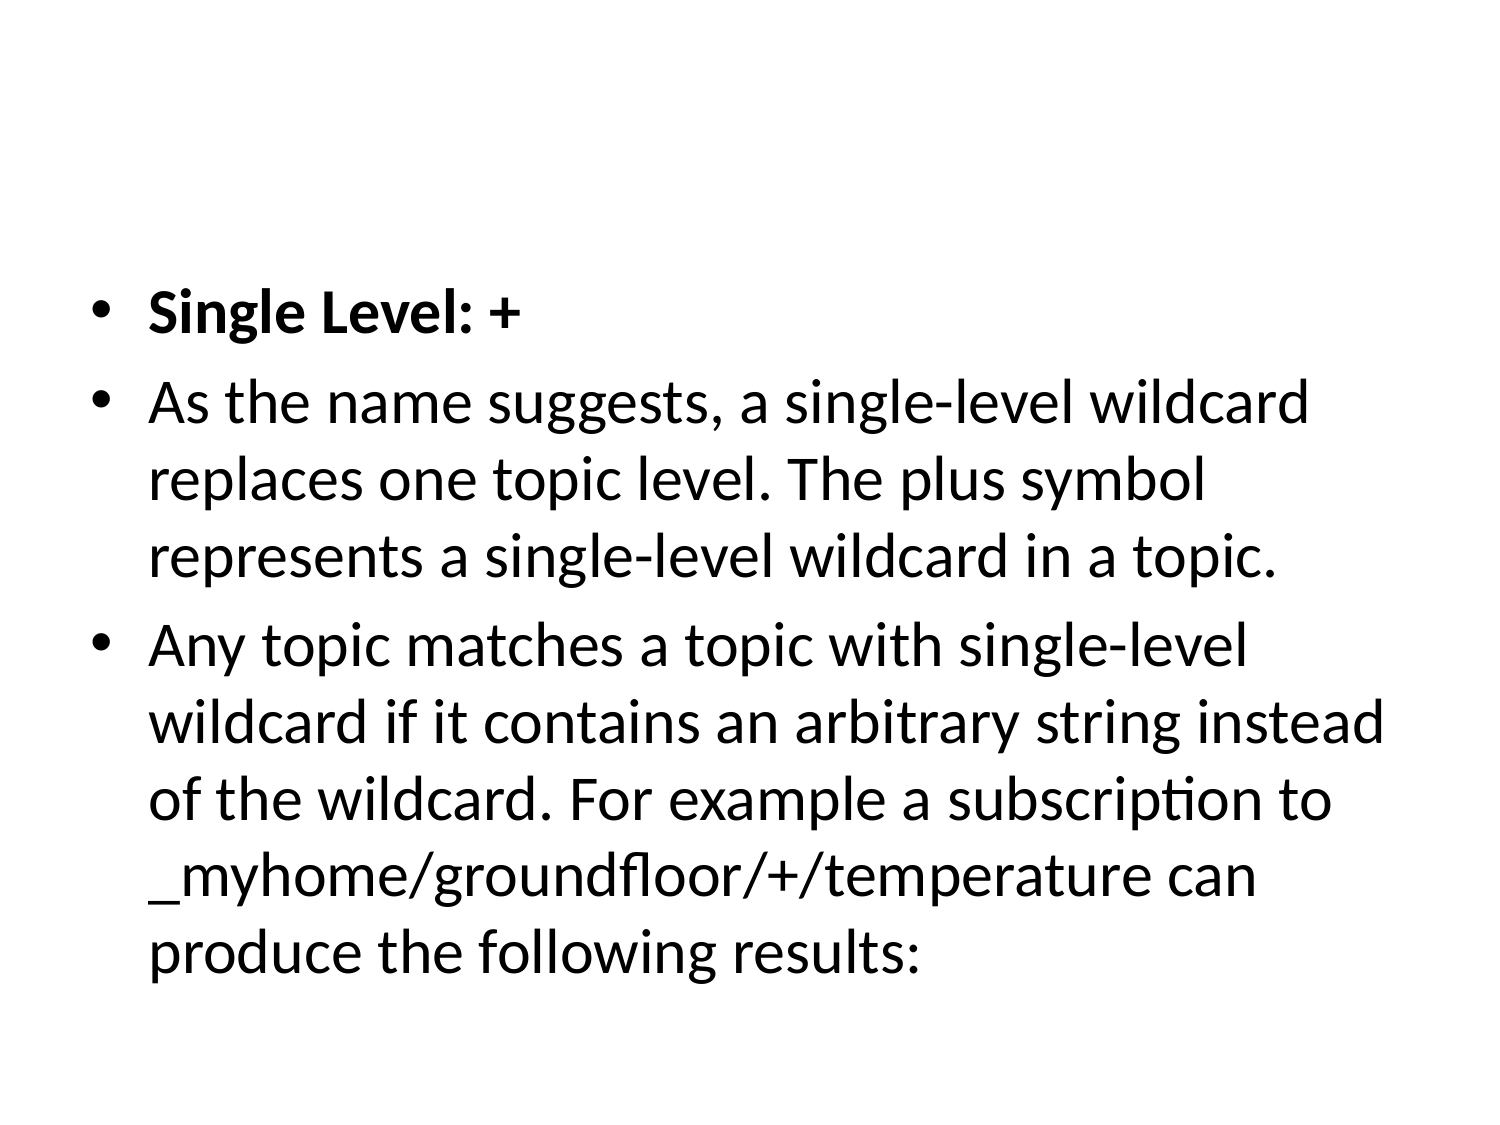

#
Single Level: +
As the name suggests, a single-level wildcard replaces one topic level. The plus symbol represents a single-level wildcard in a topic.
Any topic matches a topic with single-level wildcard if it contains an arbitrary string instead of the wildcard. For example a subscription to _myhome/groundfloor/+/temperature can produce the following results: